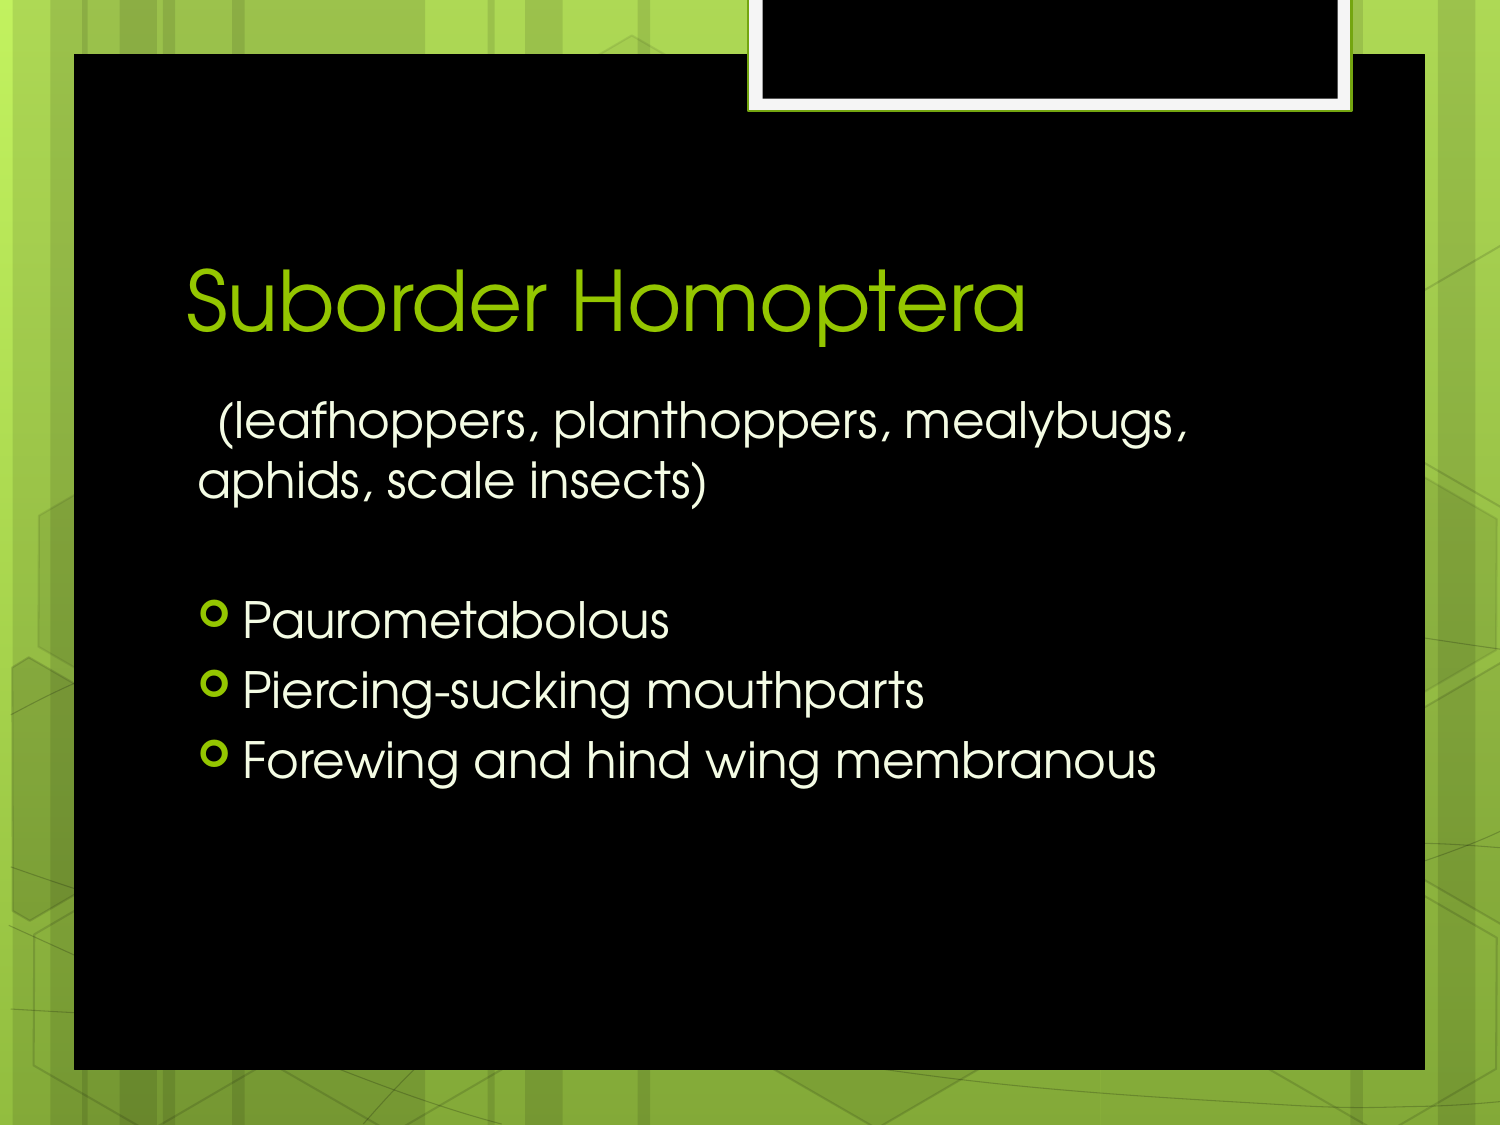

# Suborder Homoptera
((leafhoppers, planthoppers, mealybugs, aphids, scale insects)

Paurometabolous
Piercing-sucking mouthparts
Forewing and hind wing membranous